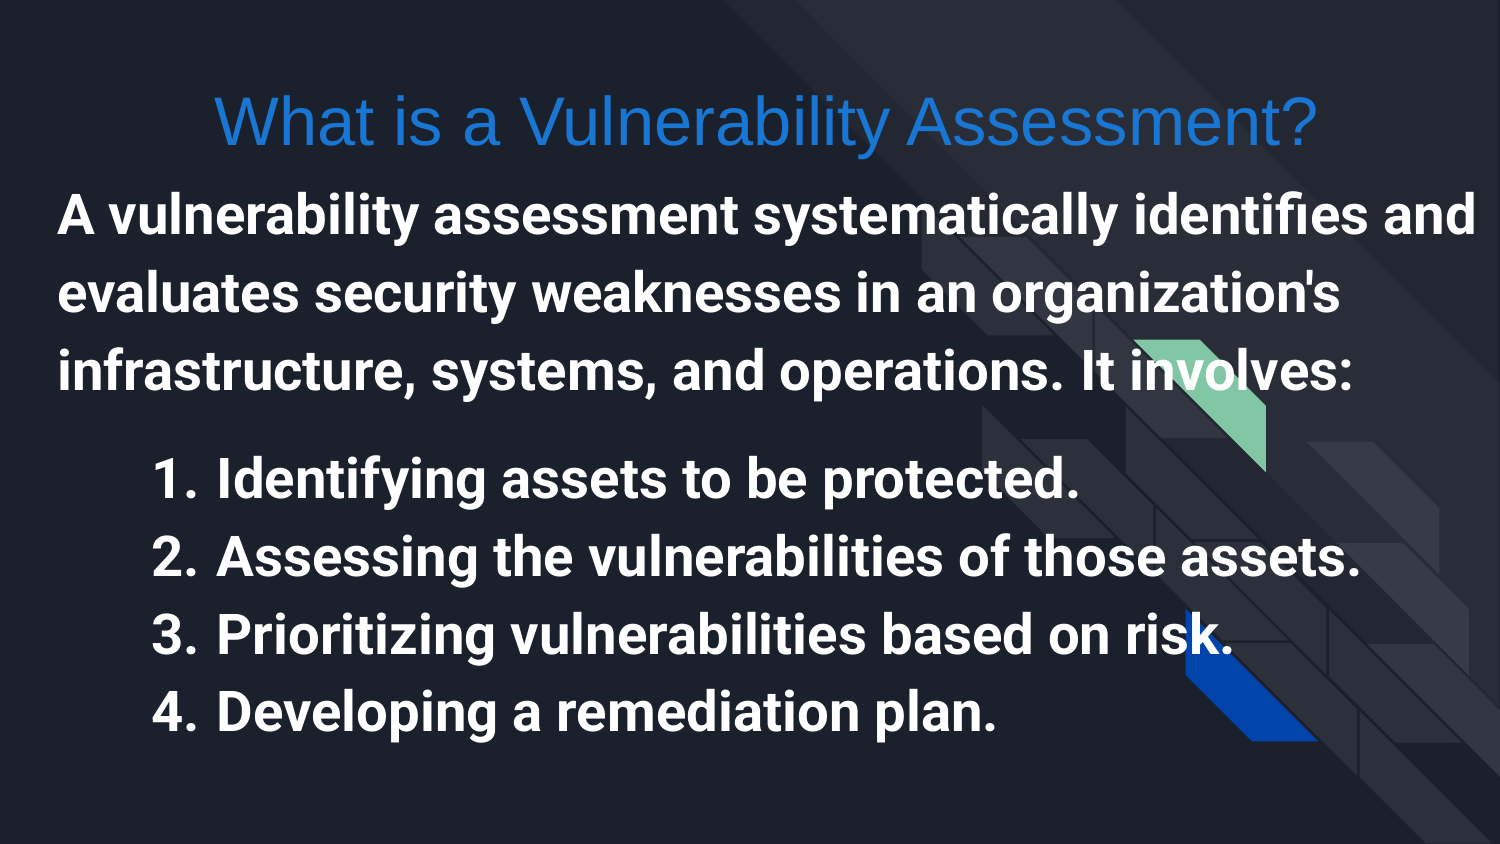

# What is a Vulnerability Assessment?
A vulnerability assessment systematically identifies and evaluates security weaknesses in an organization's infrastructure, systems, and operations. It involves:
Identifying assets to be protected.
Assessing the vulnerabilities of those assets.
Prioritizing vulnerabilities based on risk.
Developing a remediation plan.